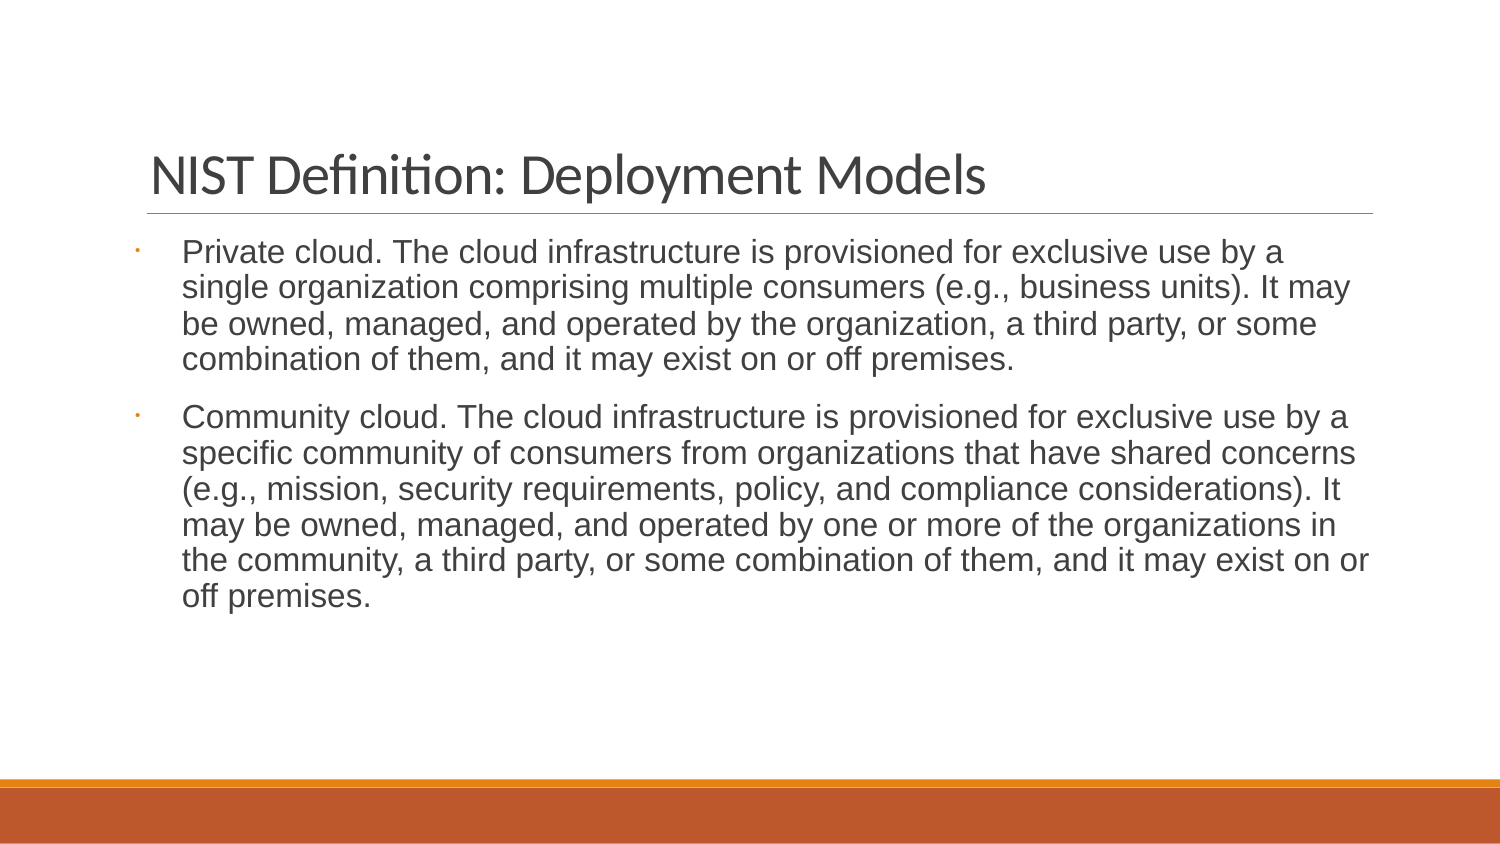

# NIST Definition: Deployment Models
Private cloud. The cloud infrastructure is provisioned for exclusive use by a single organization comprising multiple consumers (e.g., business units). It may be owned, managed, and operated by the organization, a third party, or some combination of them, and it may exist on or off premises.
Community cloud. The cloud infrastructure is provisioned for exclusive use by a specific community of consumers from organizations that have shared concerns (e.g., mission, security requirements, policy, and compliance considerations). It may be owned, managed, and operated by one or more of the organizations in the community, a third party, or some combination of them, and it may exist on or off premises.